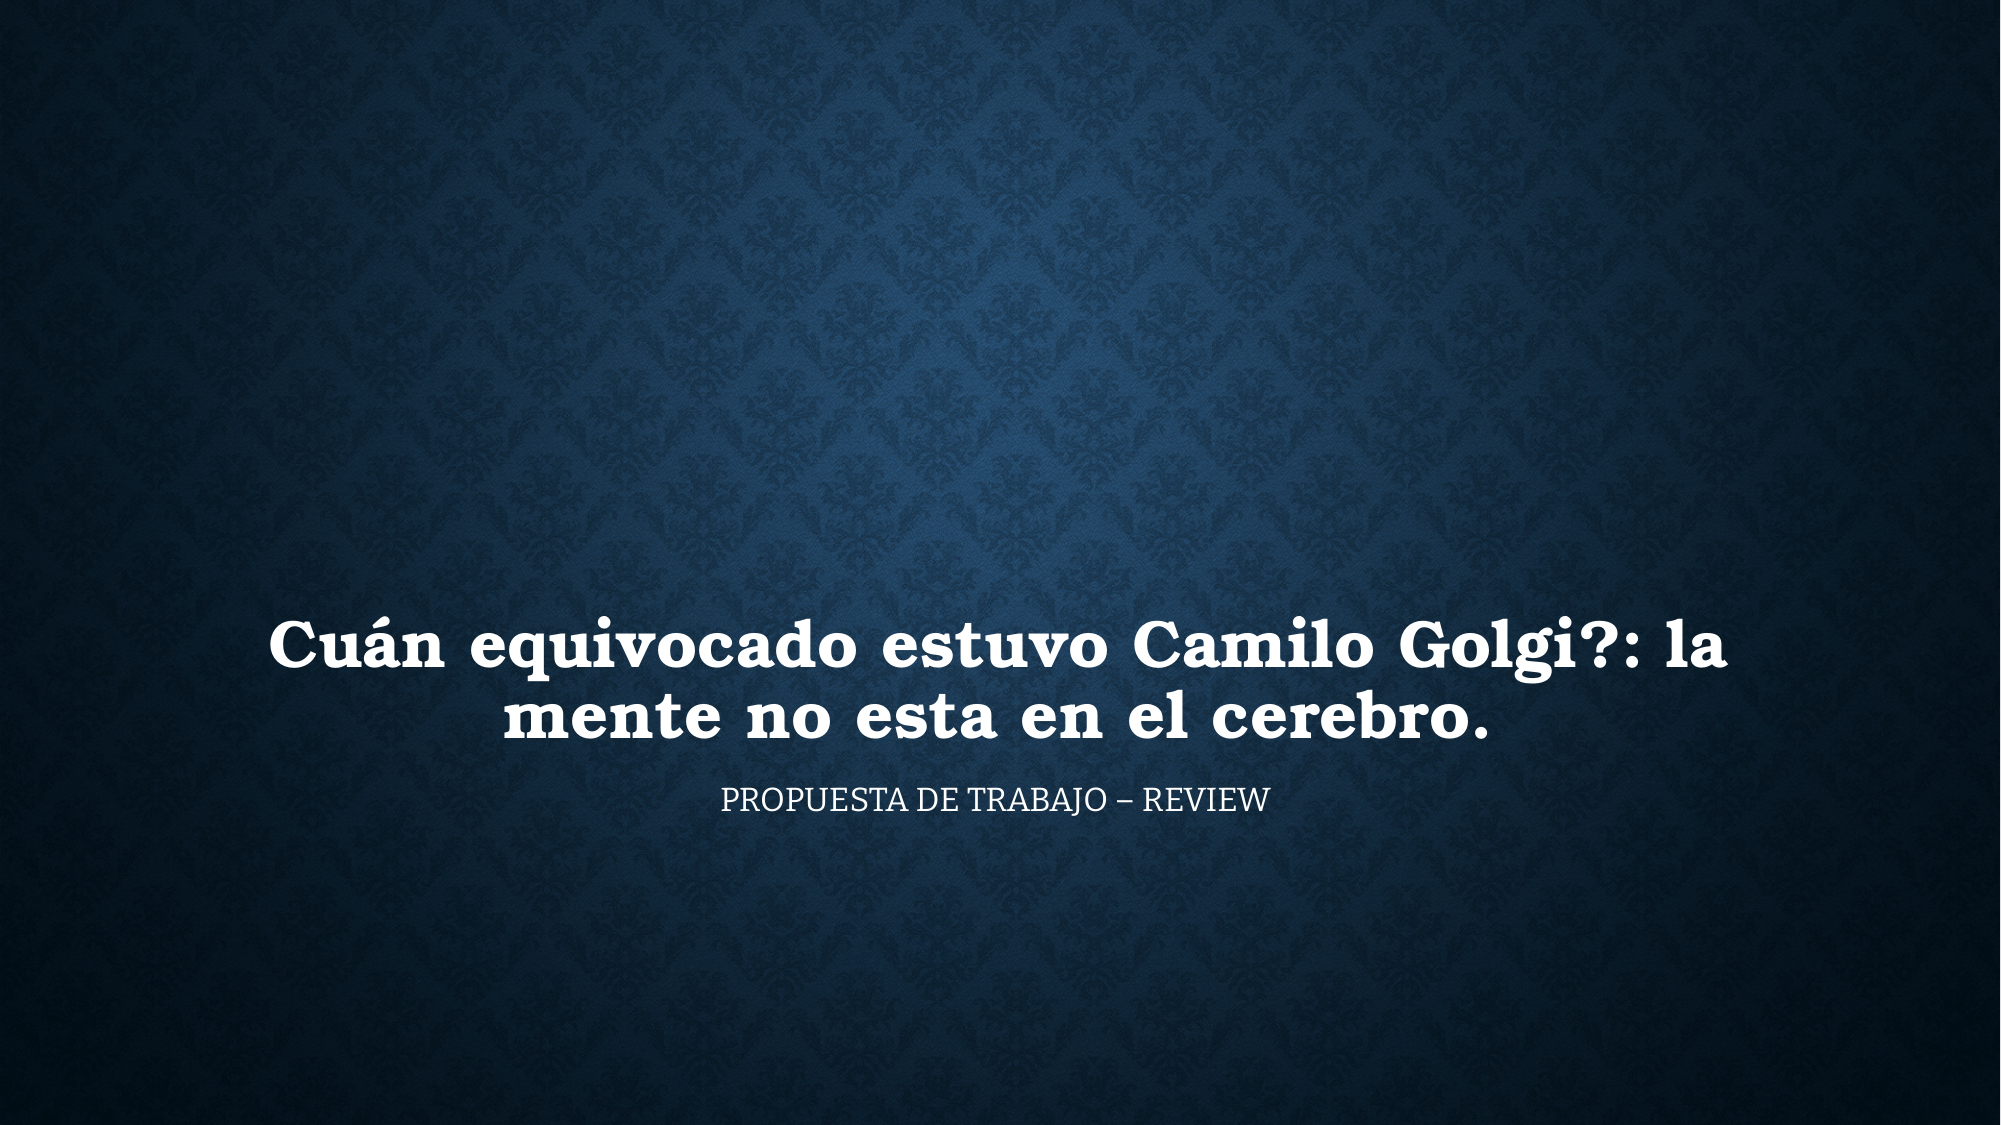

# Cuán equivocado estuvo Camilo Golgi?: la mente no esta en el cerebro.
PROPUESTA DE TRABAJO – REVIEW